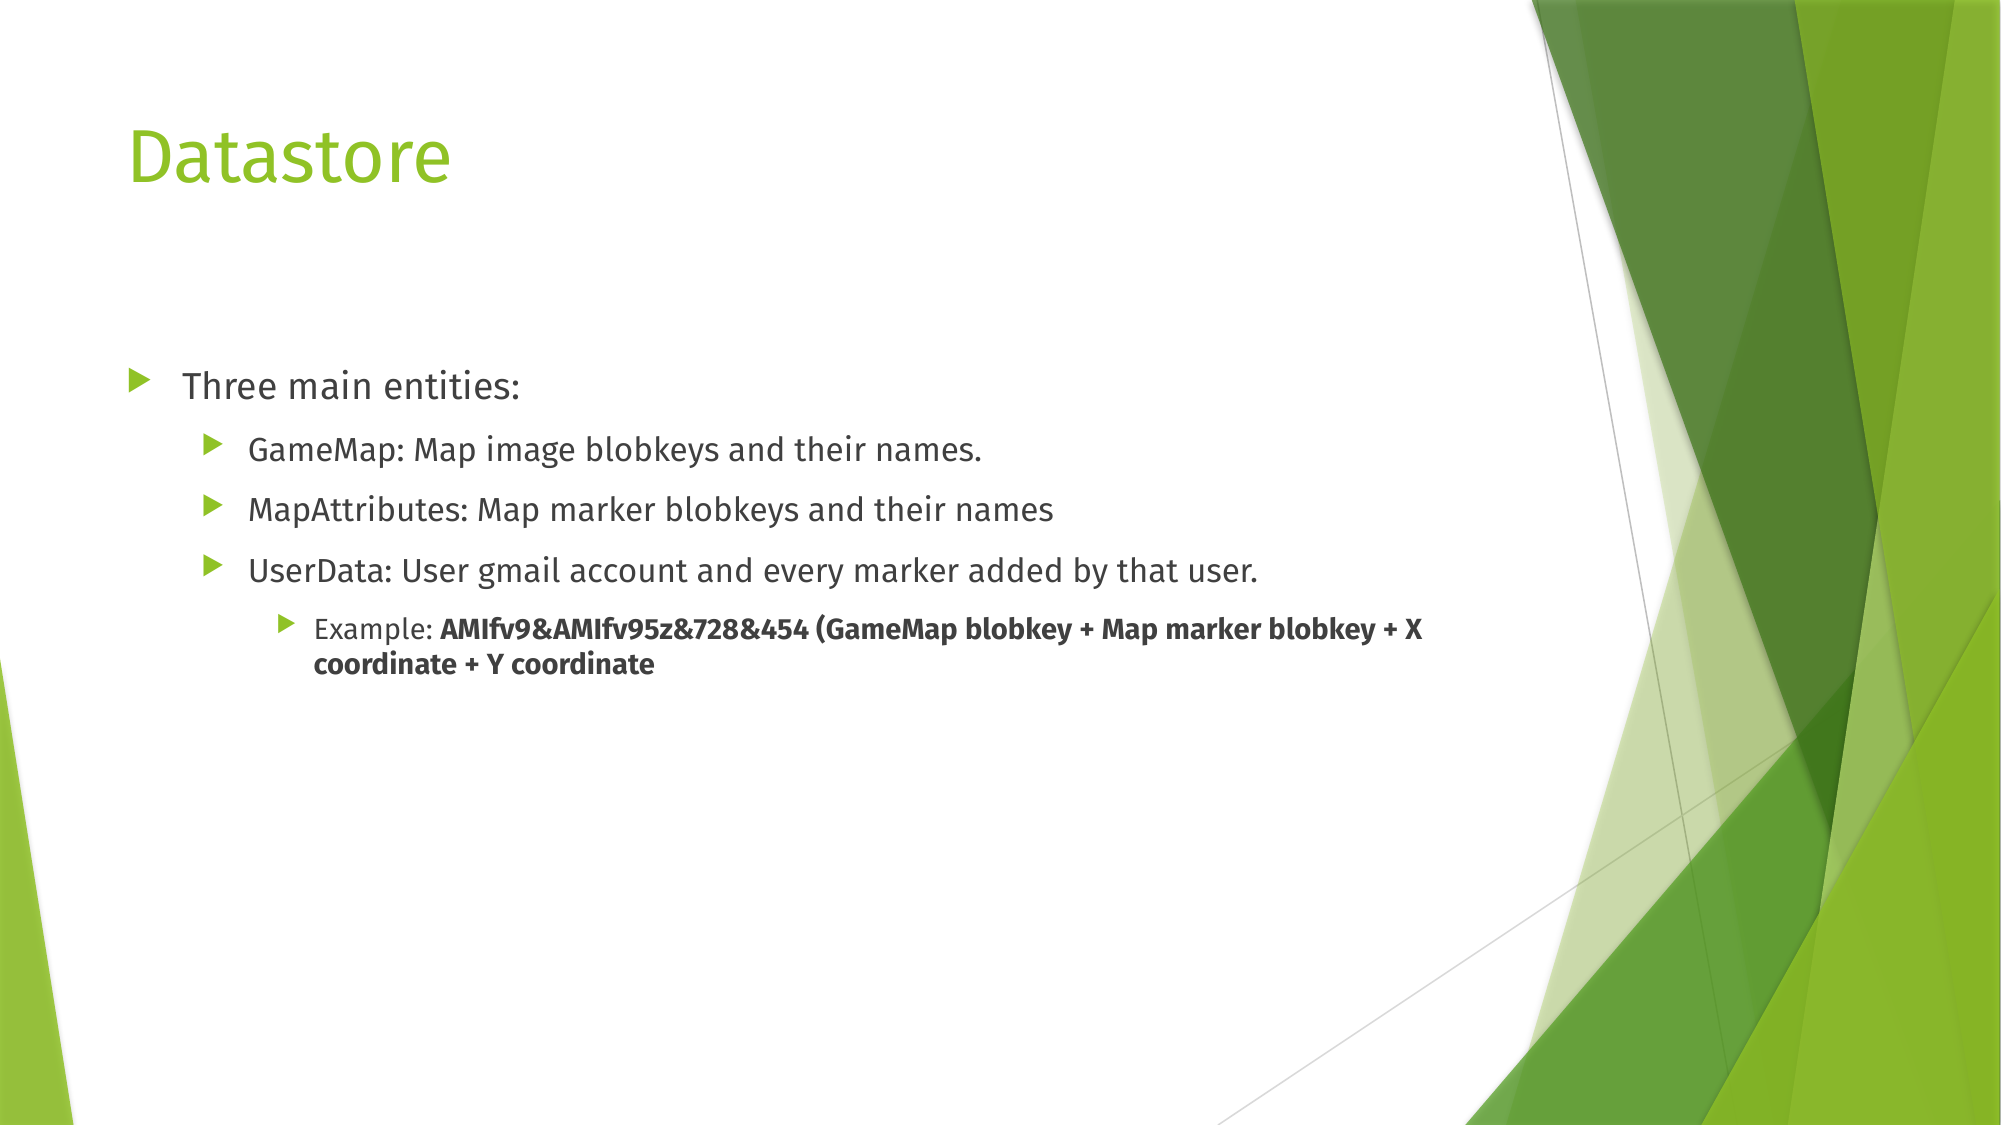

# Datastore
Three main entities:
GameMap: Map image blobkeys and their names.
MapAttributes: Map marker blobkeys and their names
UserData: User gmail account and every marker added by that user.
Example: AMIfv9&AMIfv95z&728&454 (GameMap blobkey + Map marker blobkey + X coordinate + Y coordinate